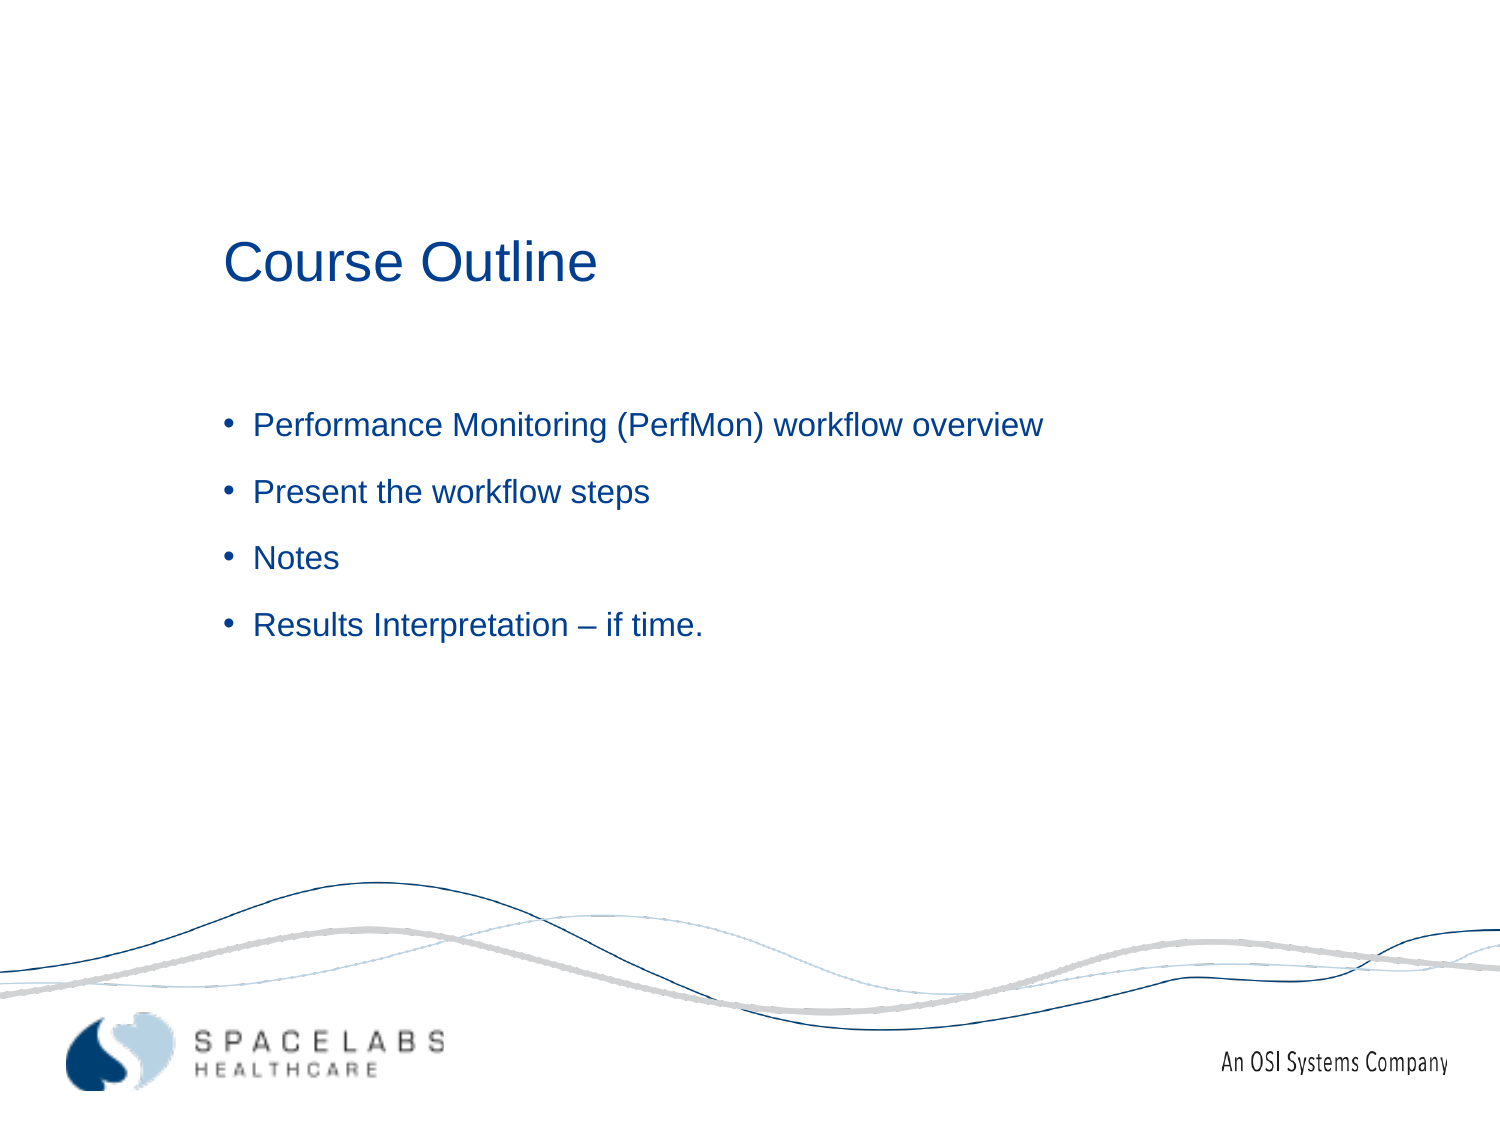

Course Outline
Performance Monitoring (PerfMon) workflow overview
Present the workflow steps
Notes
Results Interpretation – if time.